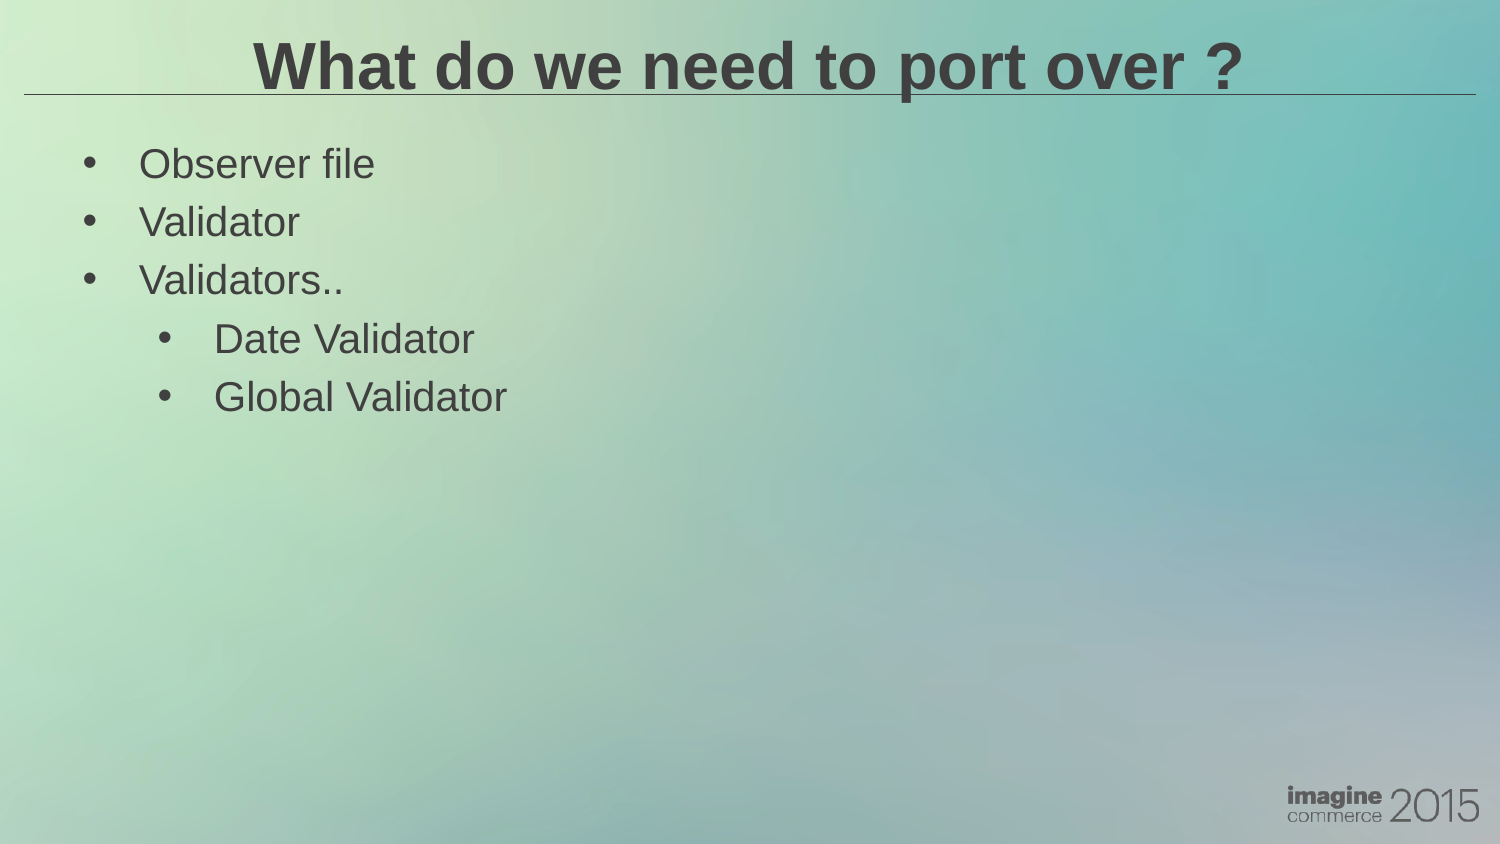

# What do we need to port over ?
Observer file
Validator
Validators..
Date Validator
Global Validator